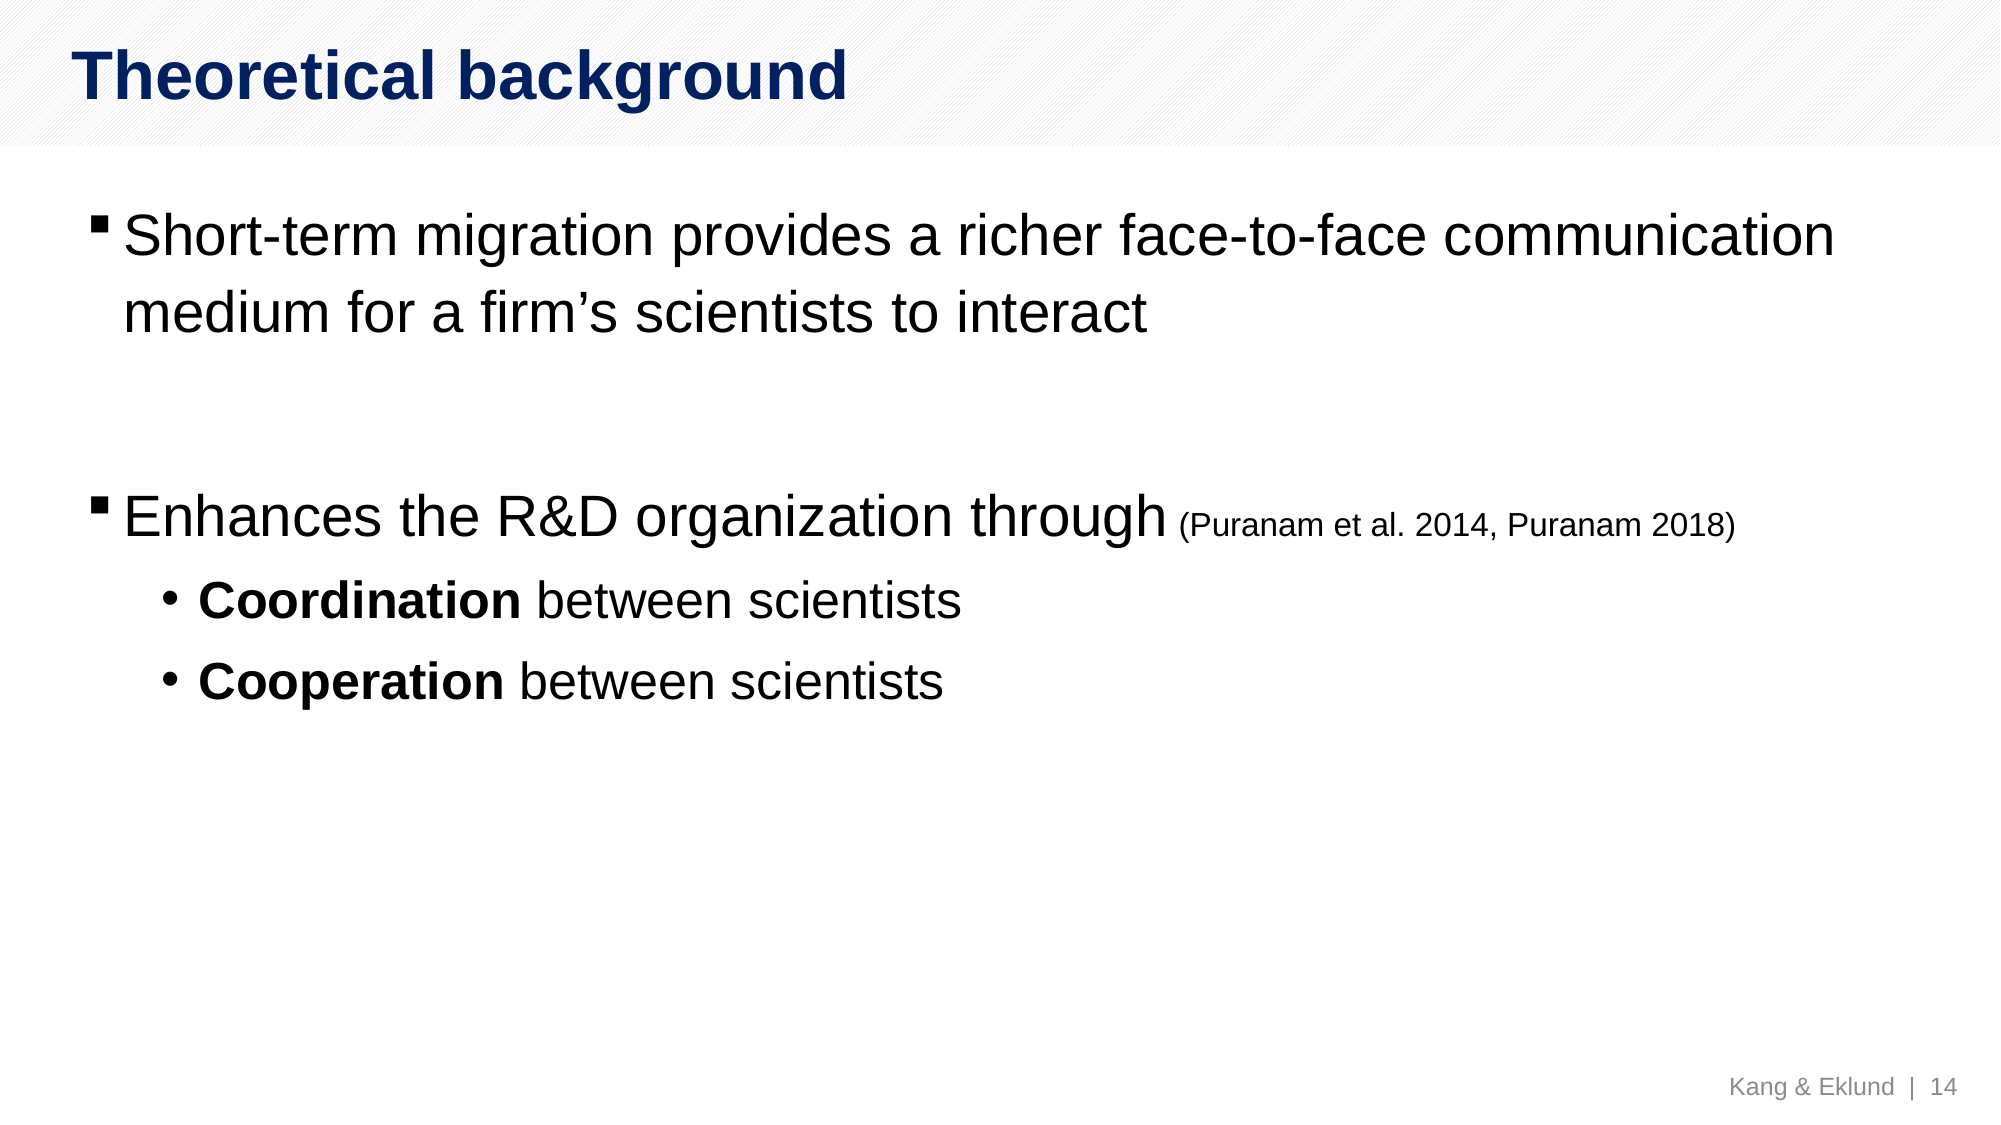

# Theoretical background
Short-term migration provides a richer face-to-face communication medium for a firm’s scientists to interact

Enhances the R&D organization through (Puranam et al. 2014, Puranam 2018)
Coordination between scientists
Cooperation between scientists
Kang & Eklund  |  14